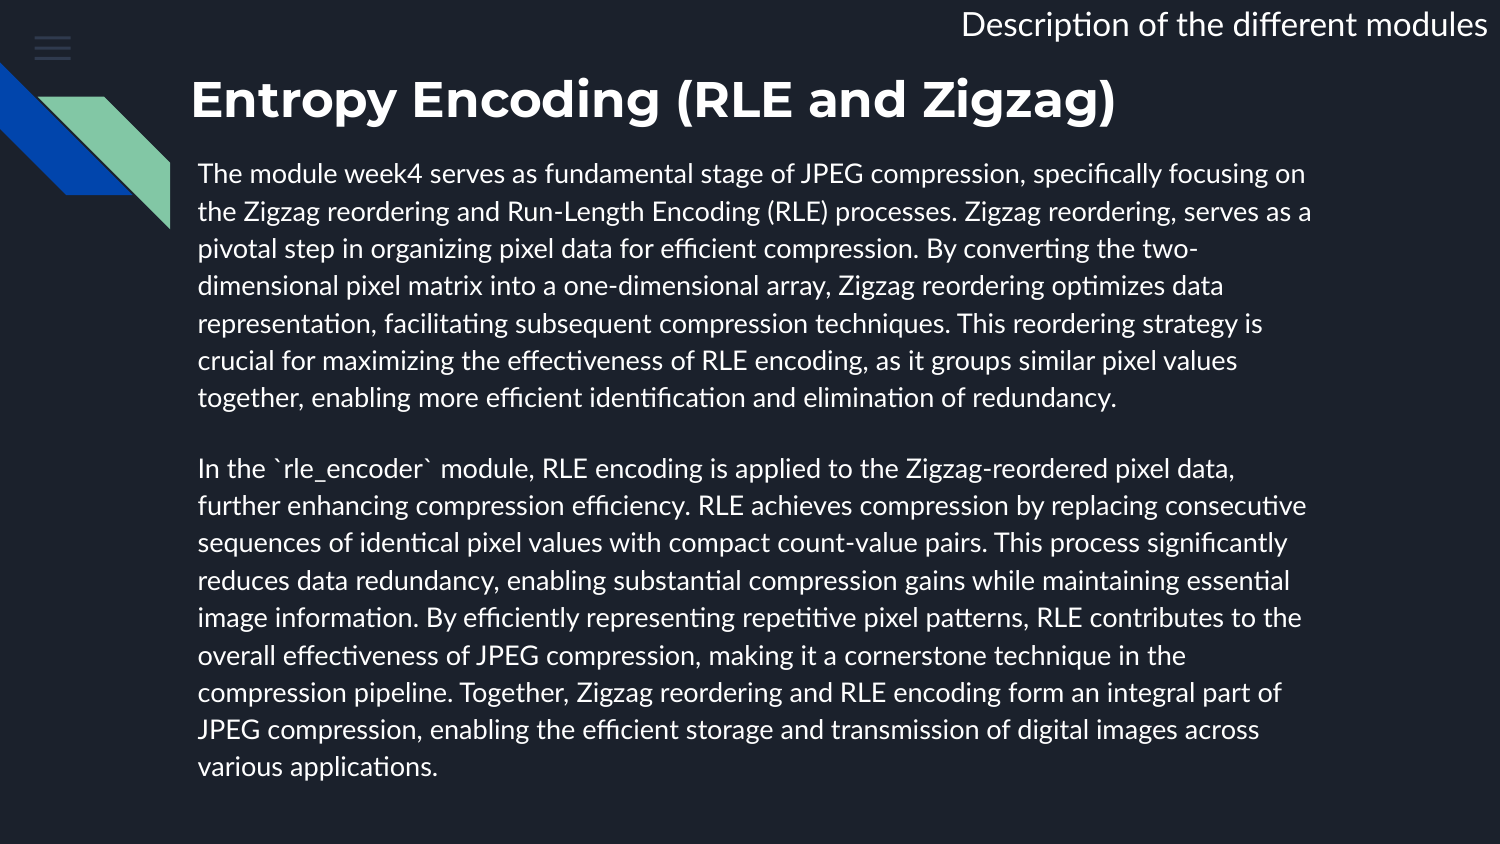

Description of the different modules
# Entropy Encoding (RLE and Zigzag)
The module week4 serves as fundamental stage of JPEG compression, specifically focusing on the Zigzag reordering and Run-Length Encoding (RLE) processes. Zigzag reordering, serves as a pivotal step in organizing pixel data for efficient compression. By converting the two-dimensional pixel matrix into a one-dimensional array, Zigzag reordering optimizes data representation, facilitating subsequent compression techniques. This reordering strategy is crucial for maximizing the effectiveness of RLE encoding, as it groups similar pixel values together, enabling more efficient identification and elimination of redundancy.
In the `rle_encoder` module, RLE encoding is applied to the Zigzag-reordered pixel data, further enhancing compression efficiency. RLE achieves compression by replacing consecutive sequences of identical pixel values with compact count-value pairs. This process significantly reduces data redundancy, enabling substantial compression gains while maintaining essential image information. By efficiently representing repetitive pixel patterns, RLE contributes to the overall effectiveness of JPEG compression, making it a cornerstone technique in the compression pipeline. Together, Zigzag reordering and RLE encoding form an integral part of JPEG compression, enabling the efficient storage and transmission of digital images across various applications.